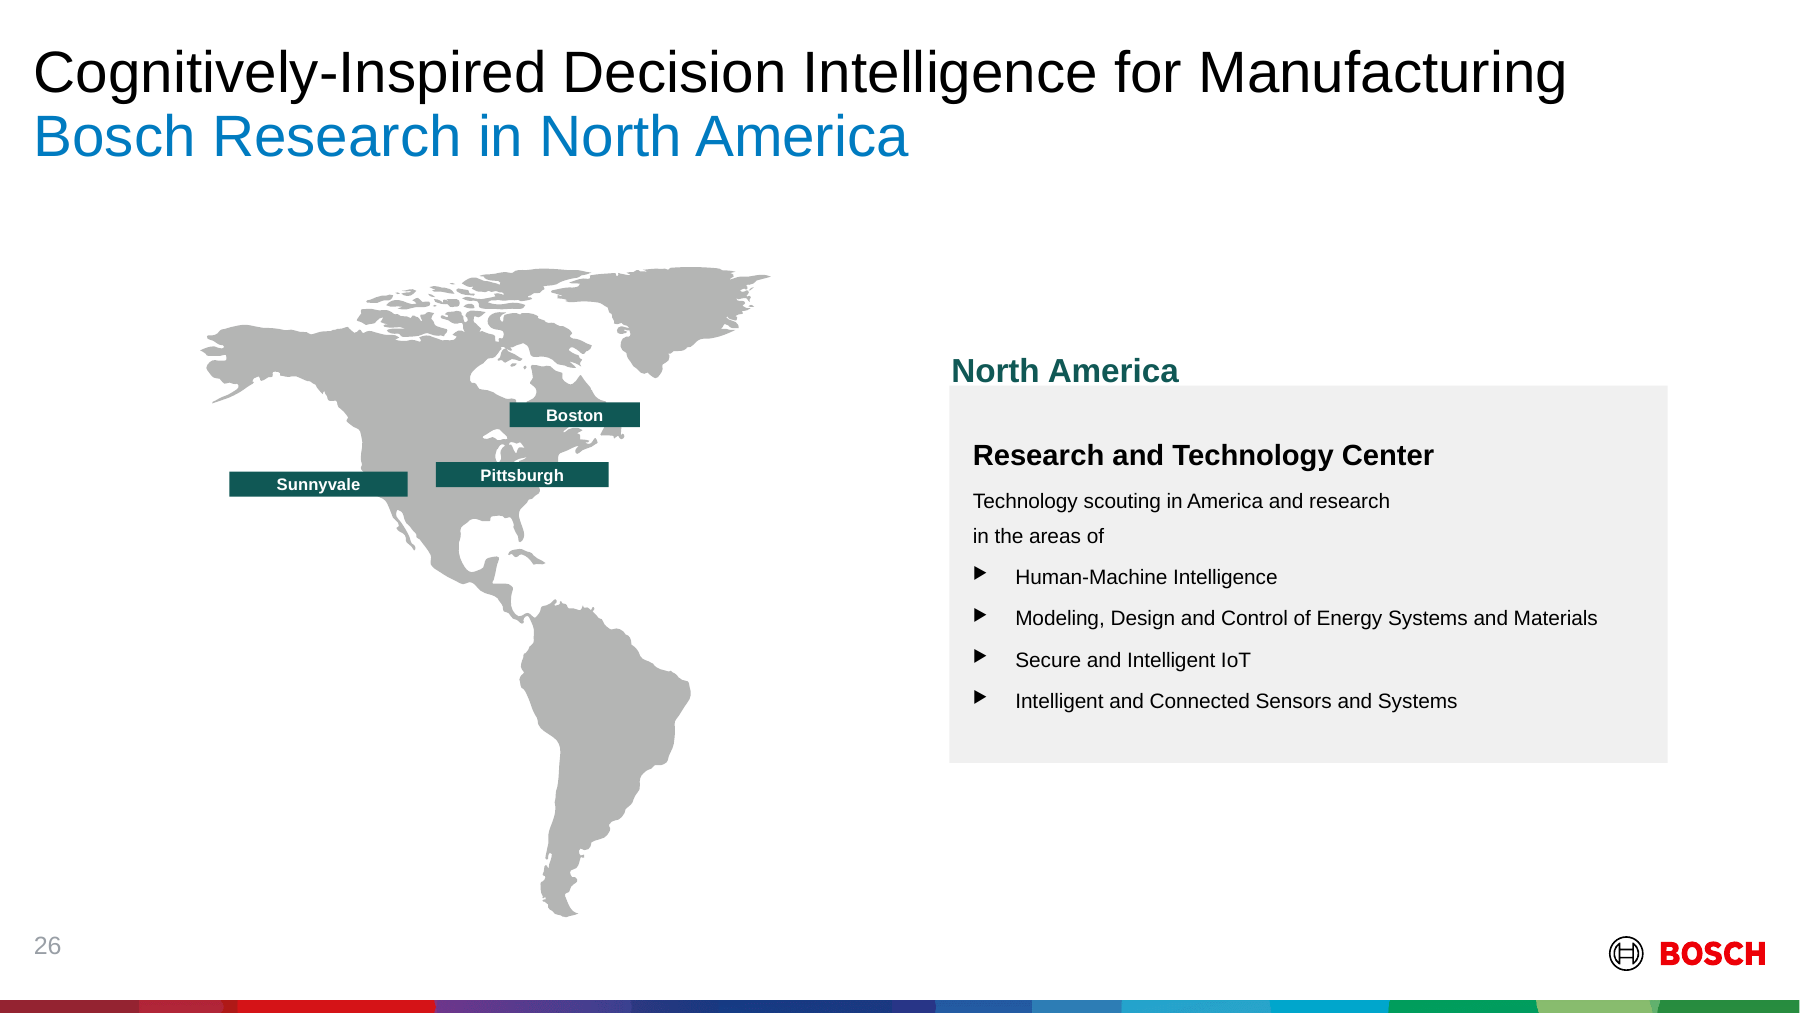

Cognitively-Inspired Decision Intelligence for Manufacturing
# Bosch Research in North America

Boston
Pittsburgh
Sunnyvale
North America
Research and Technology Center
Technology scouting in America and research
in the areas of
Human-Machine Intelligence
Modeling, Design and Control of Energy Systems and Materials
Secure and Intelligent IoT
Intelligent and Connected Sensors and Systems

26